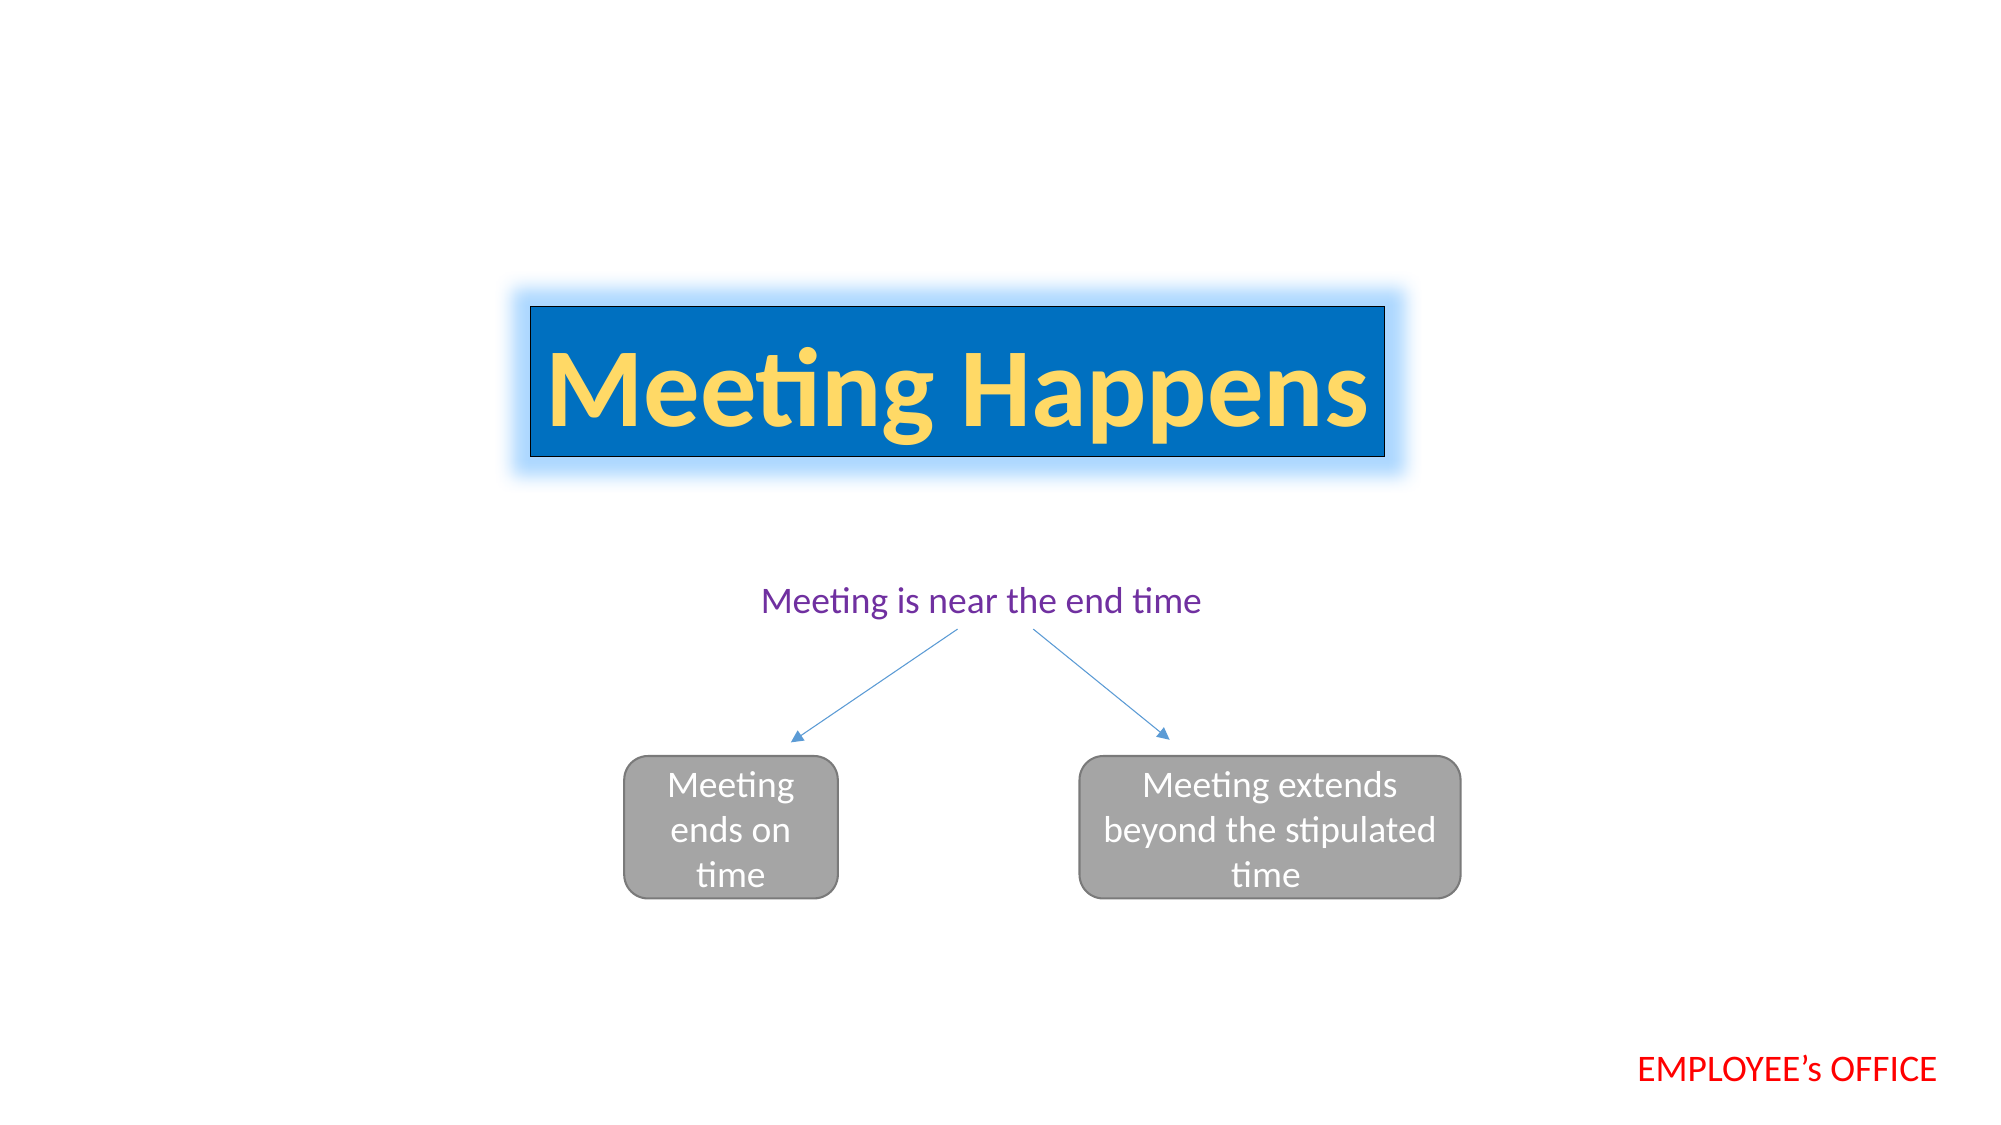

Meeting Happens
Meeting is near the end time
Meeting ends on time
Meeting extends beyond the stipulated time
EMPLOYEE’s OFFICE